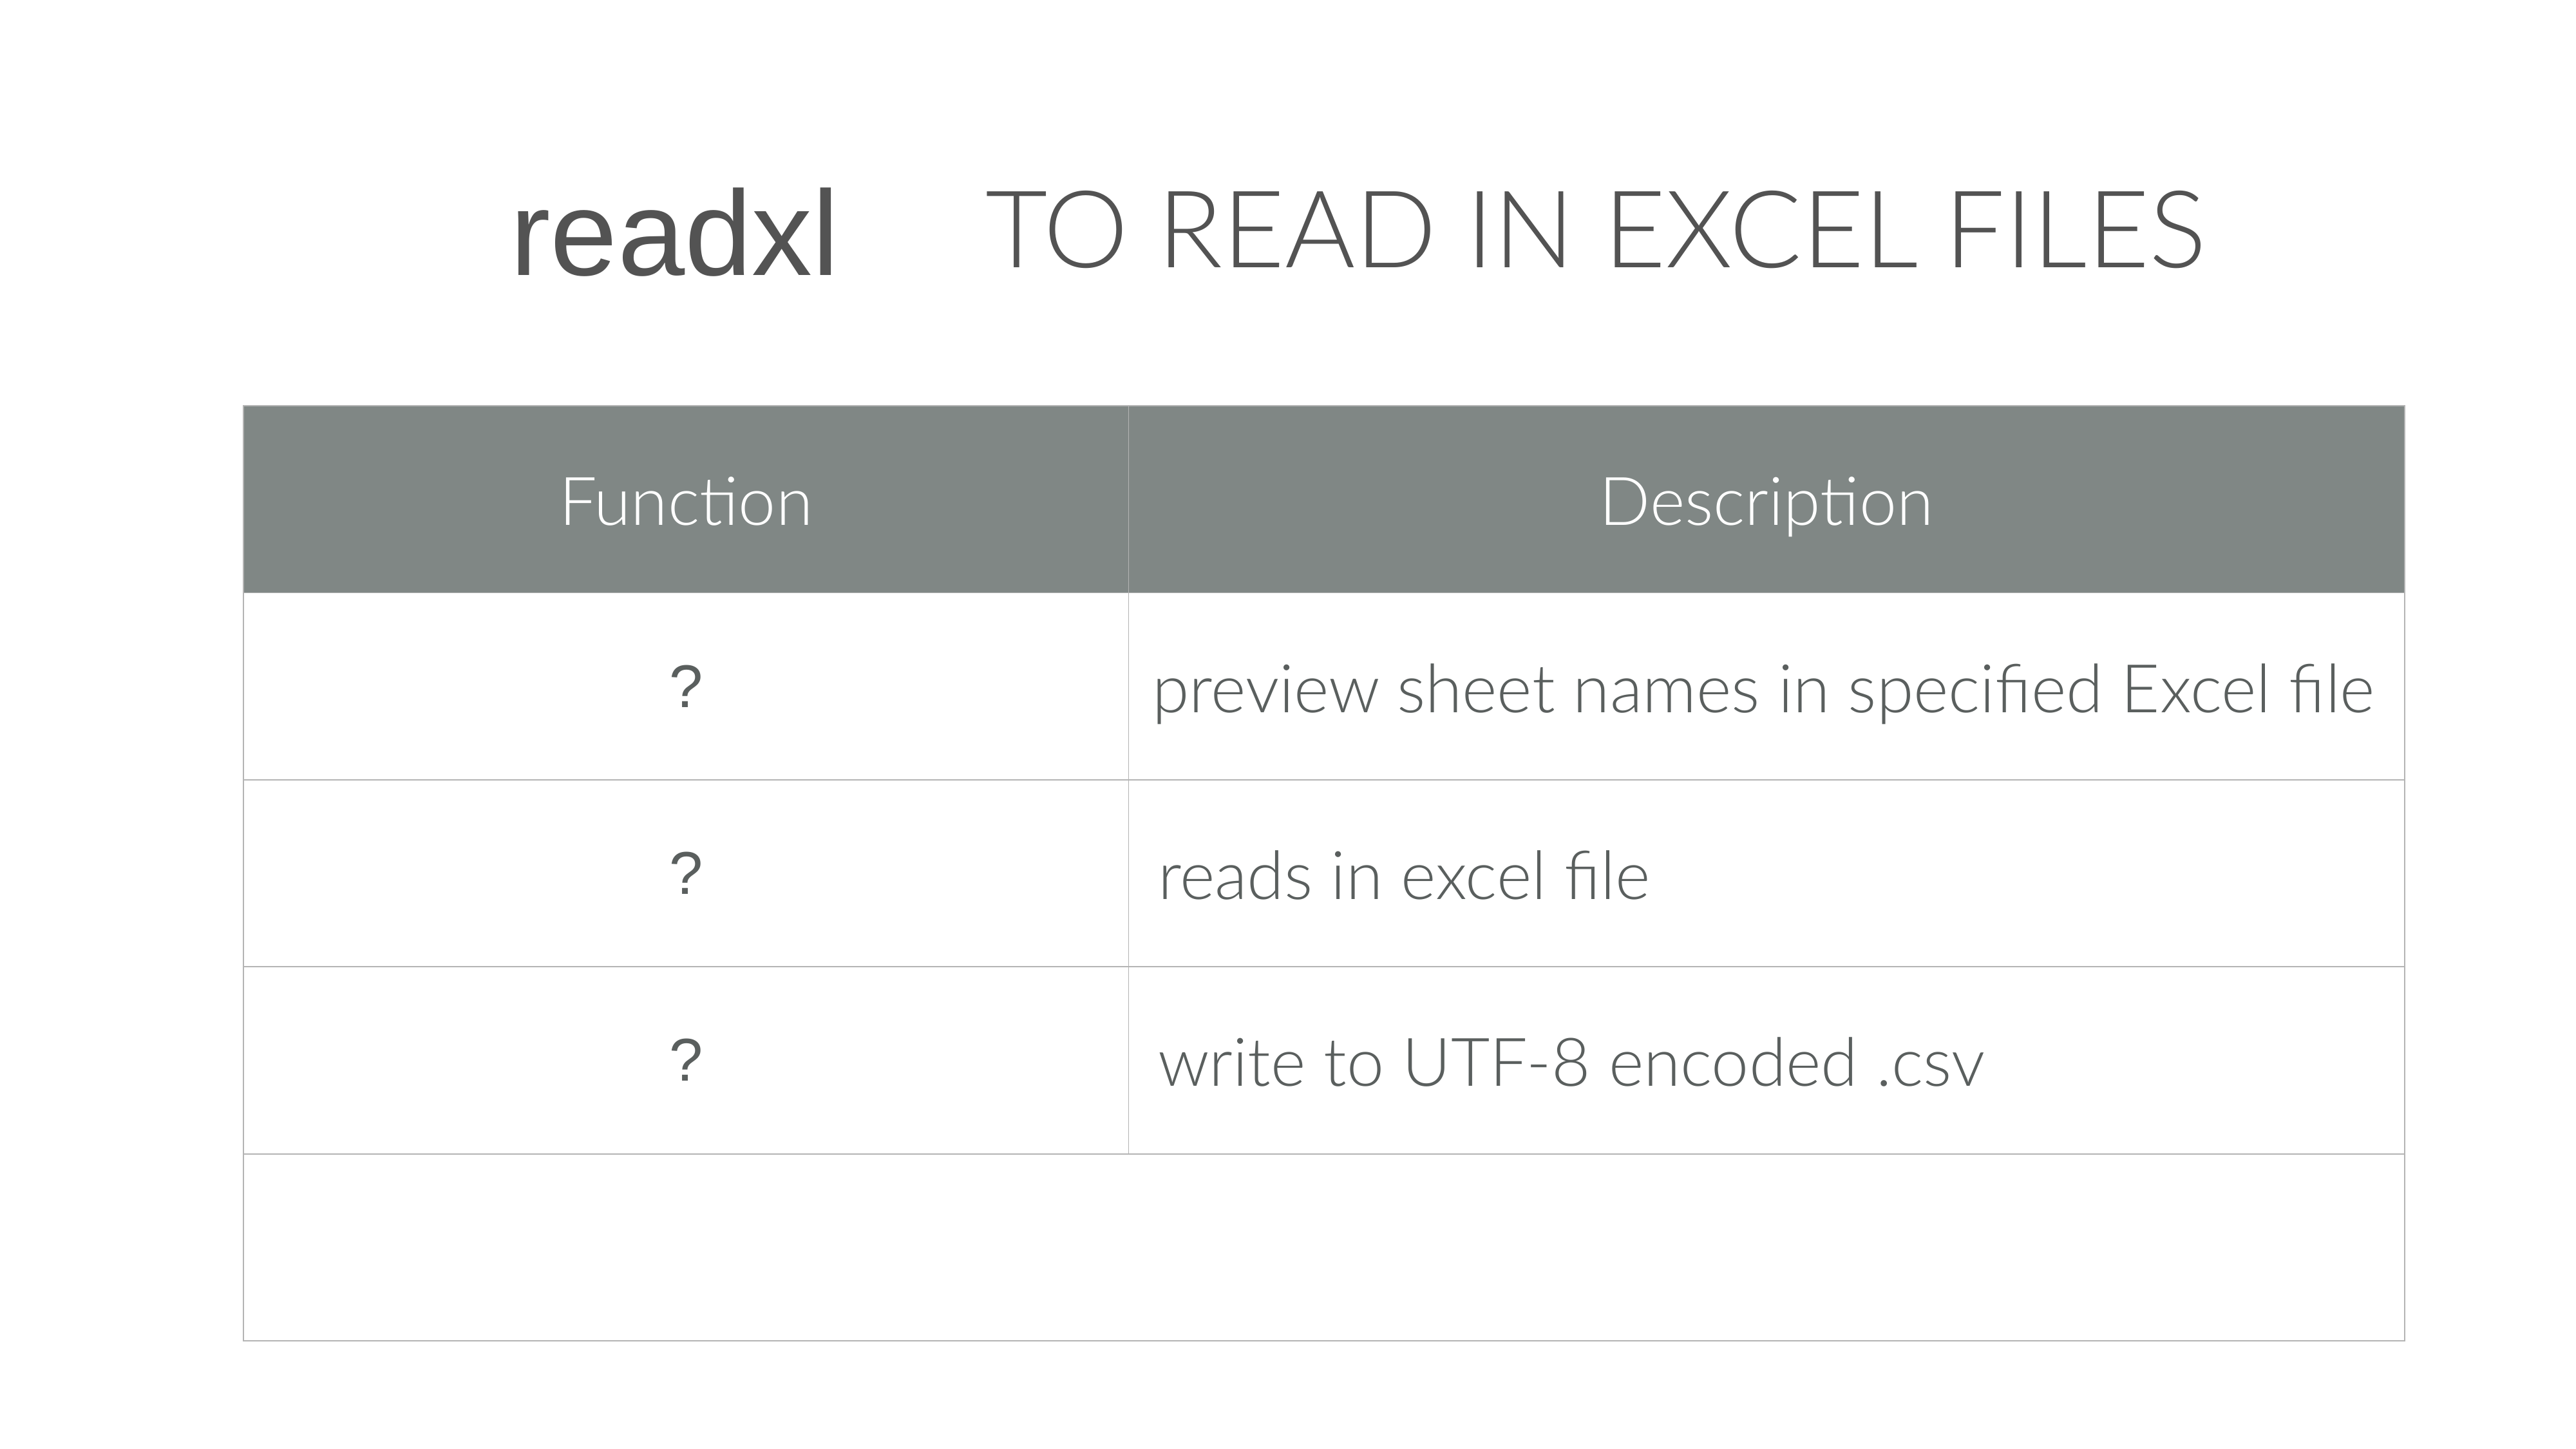

readxl
# to read in excel files
| Function | Description |
| --- | --- |
| ? | preview sheet names in specified Excel file |
| ? | reads in excel file |
| ? | write to UTF-8 encoded .csv |
|  |  |